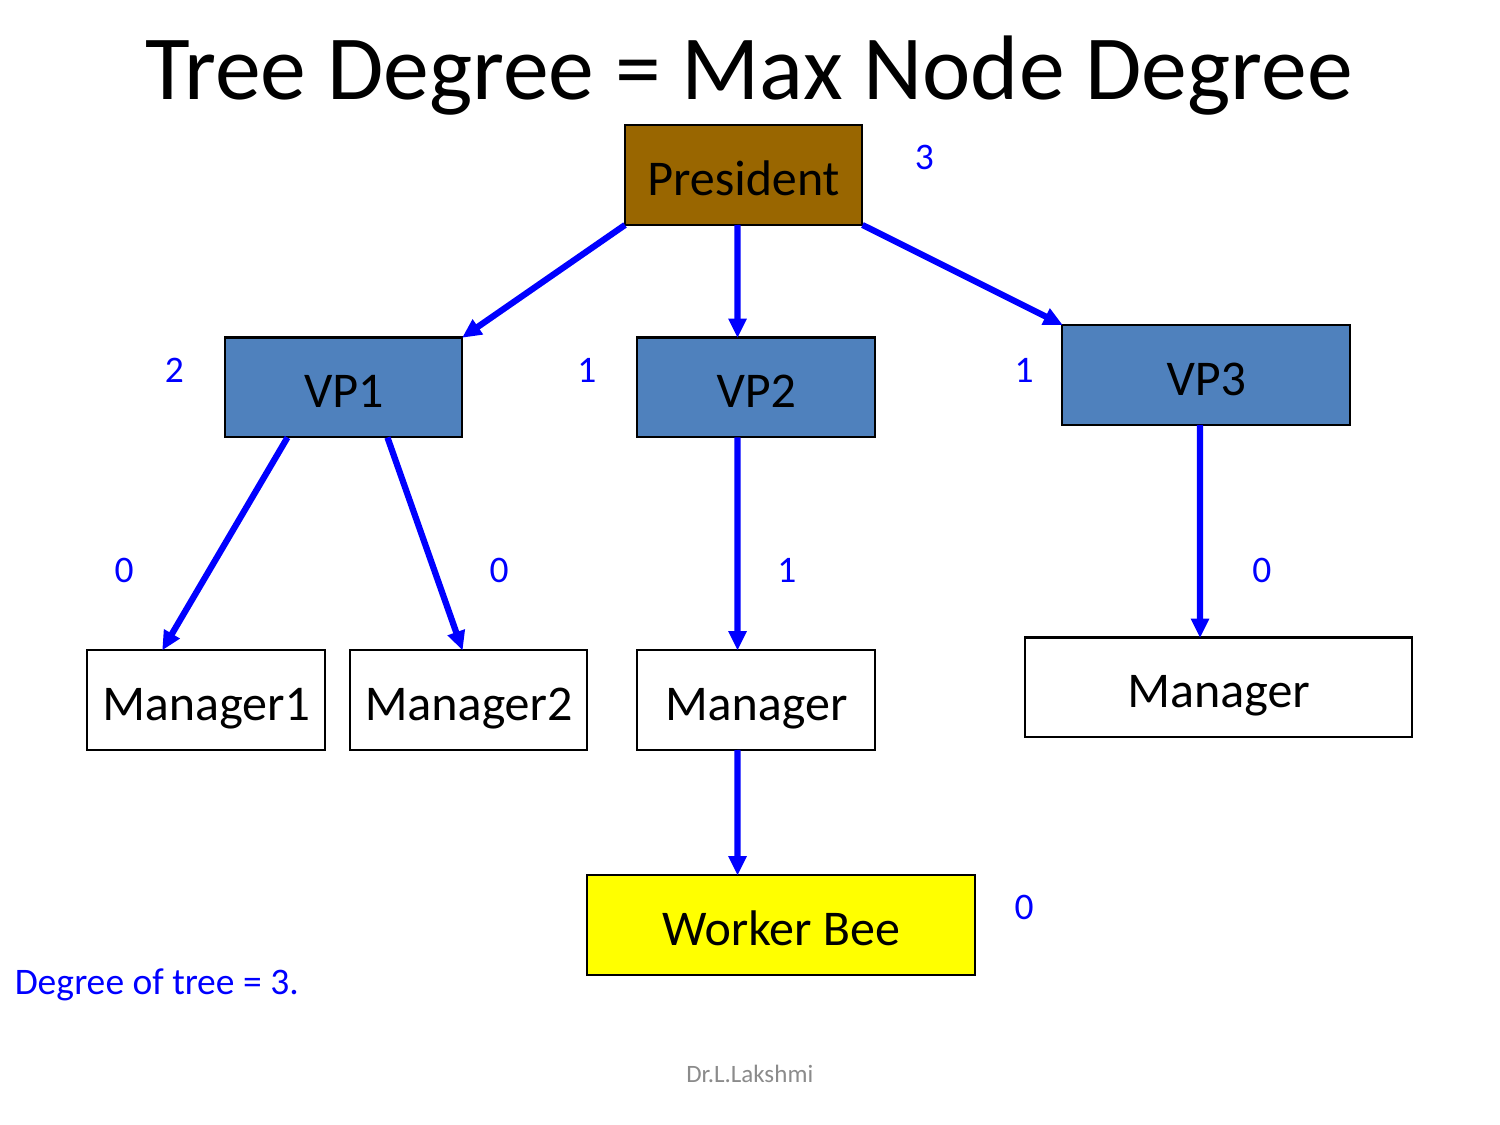

# Tree Degree = Max Node Degree
President

VP3
VP1
VP2

Manager
Manager1
Manager2
Manager

Worker Bee
3
2
1
1
0
0
1
0
0
Degree of tree = 3.
Dr.L.Lakshmi